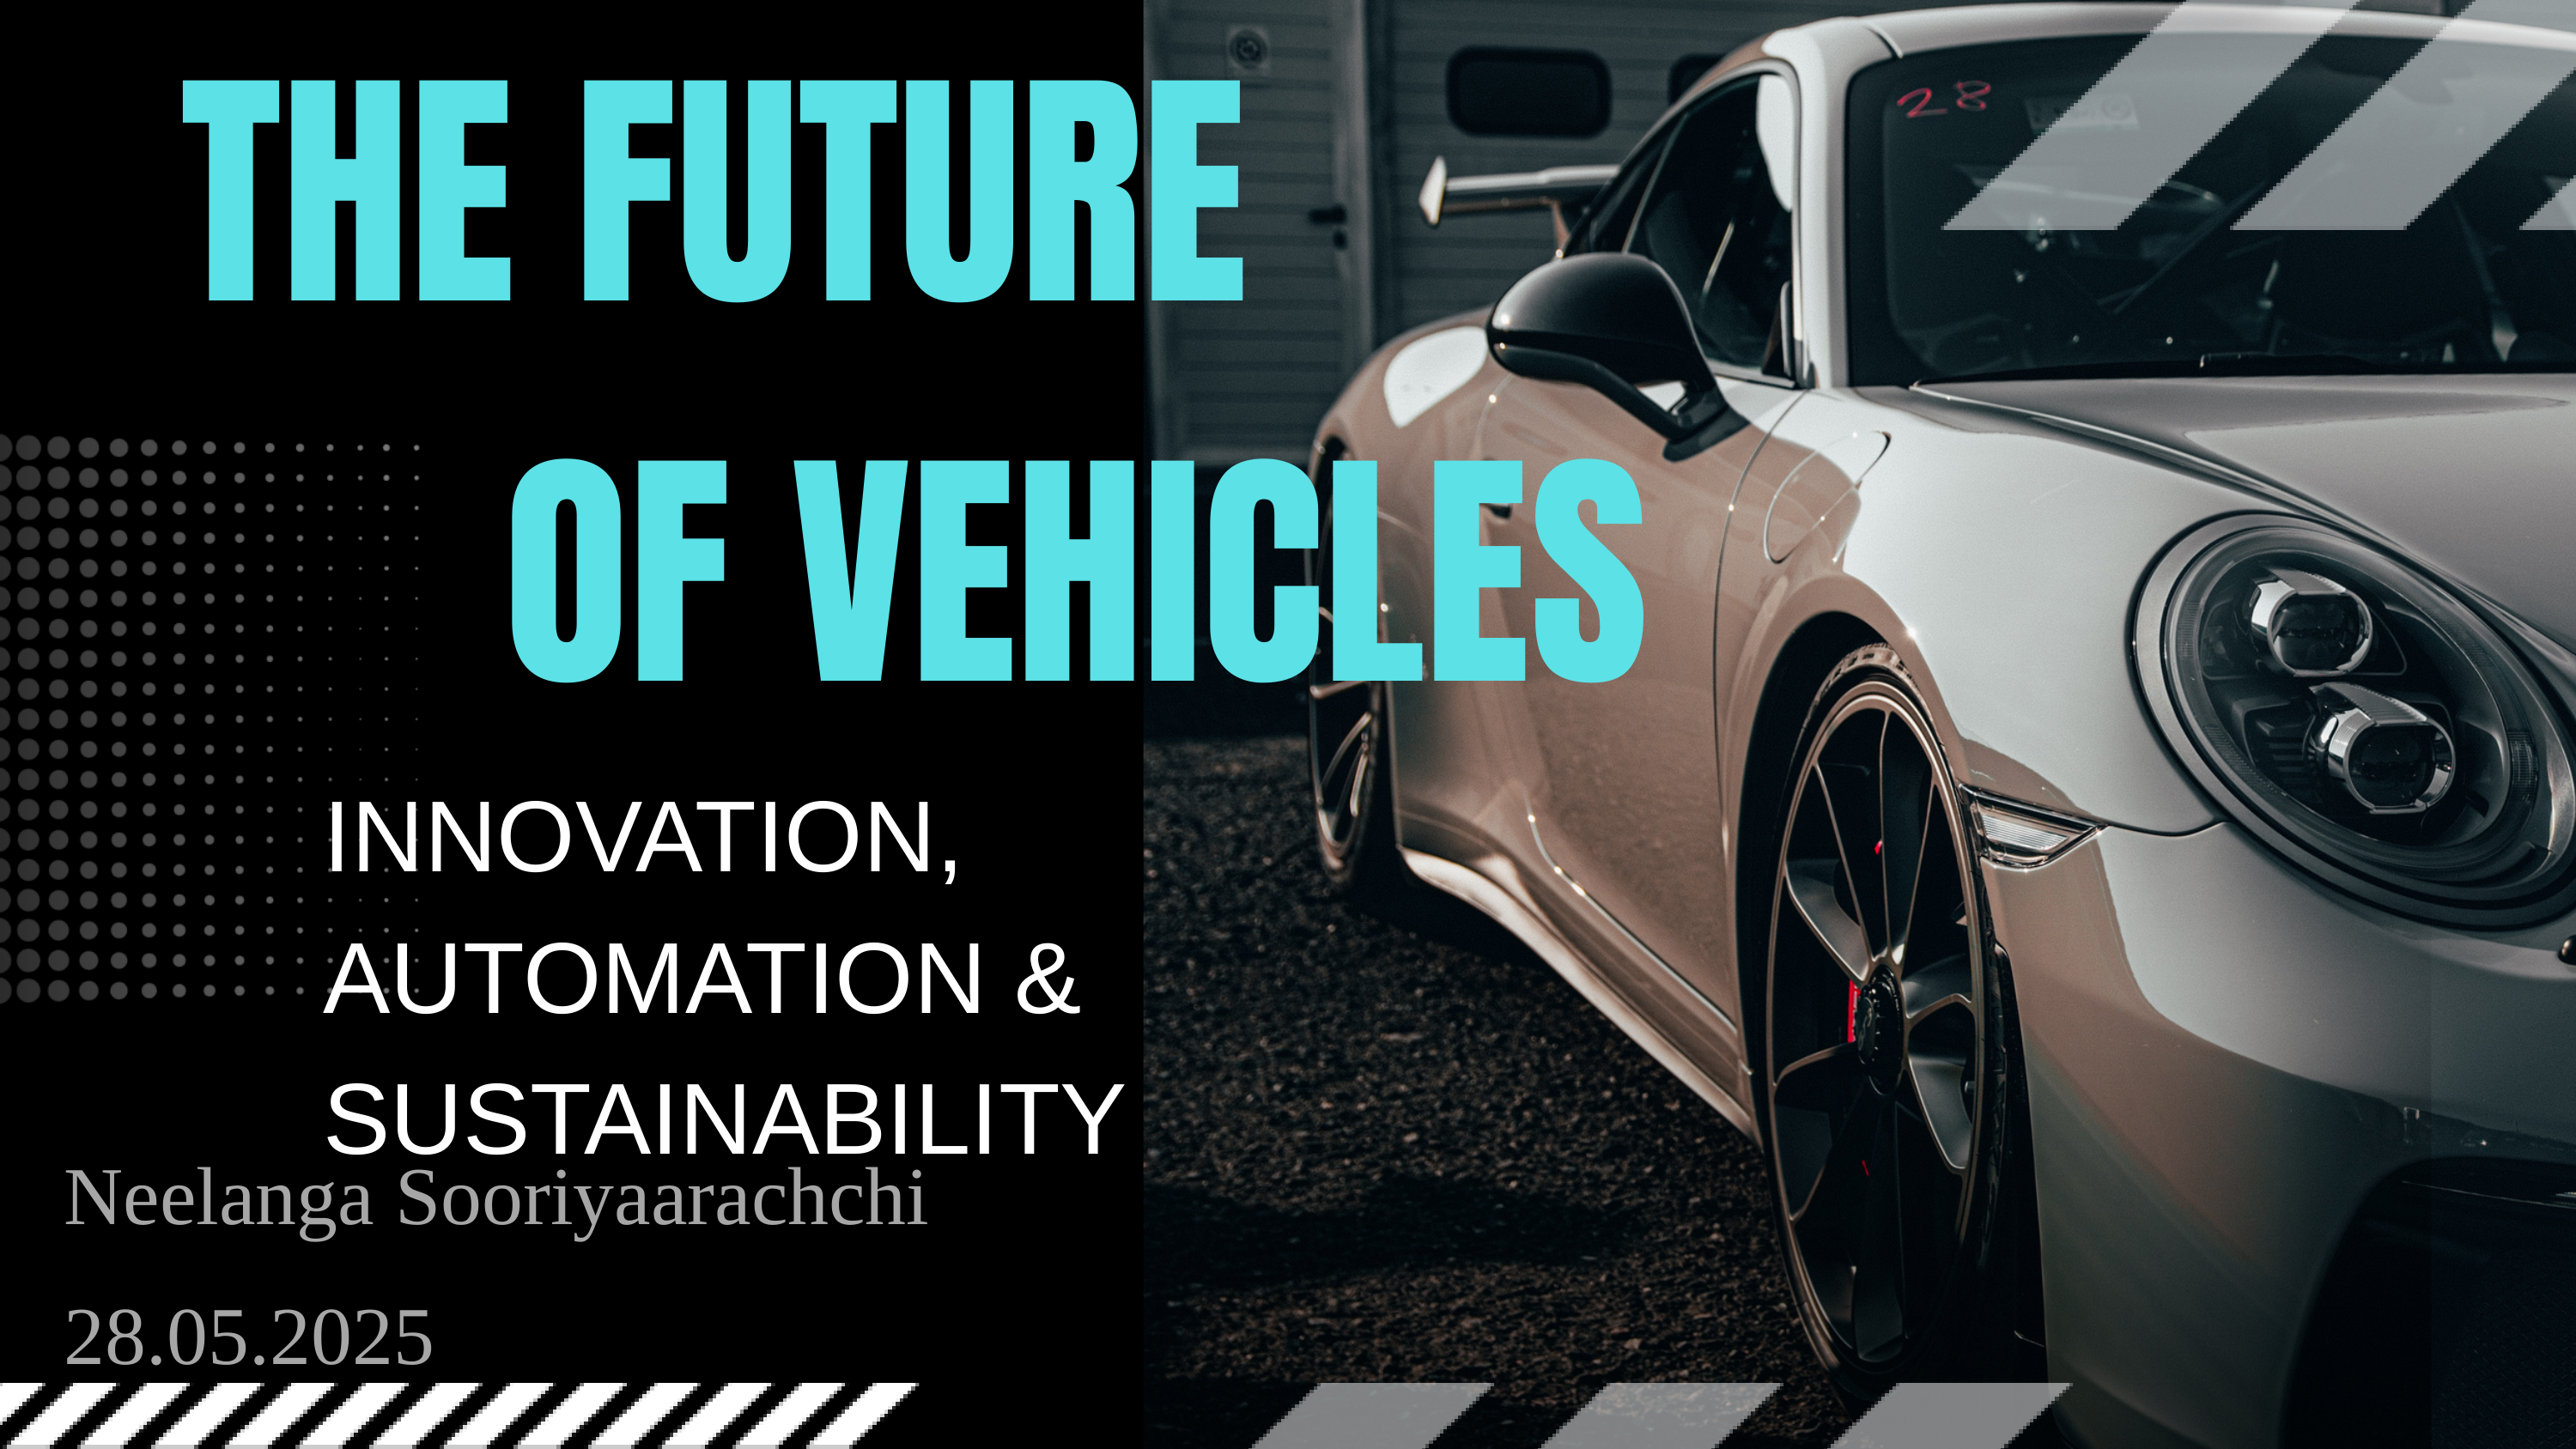

THE FUTURE

OF VEHICLES

INNOVATION, AUTOMATION & SUSTAINABILITY

Neelanga Sooriyaarachchi
28.05.2025